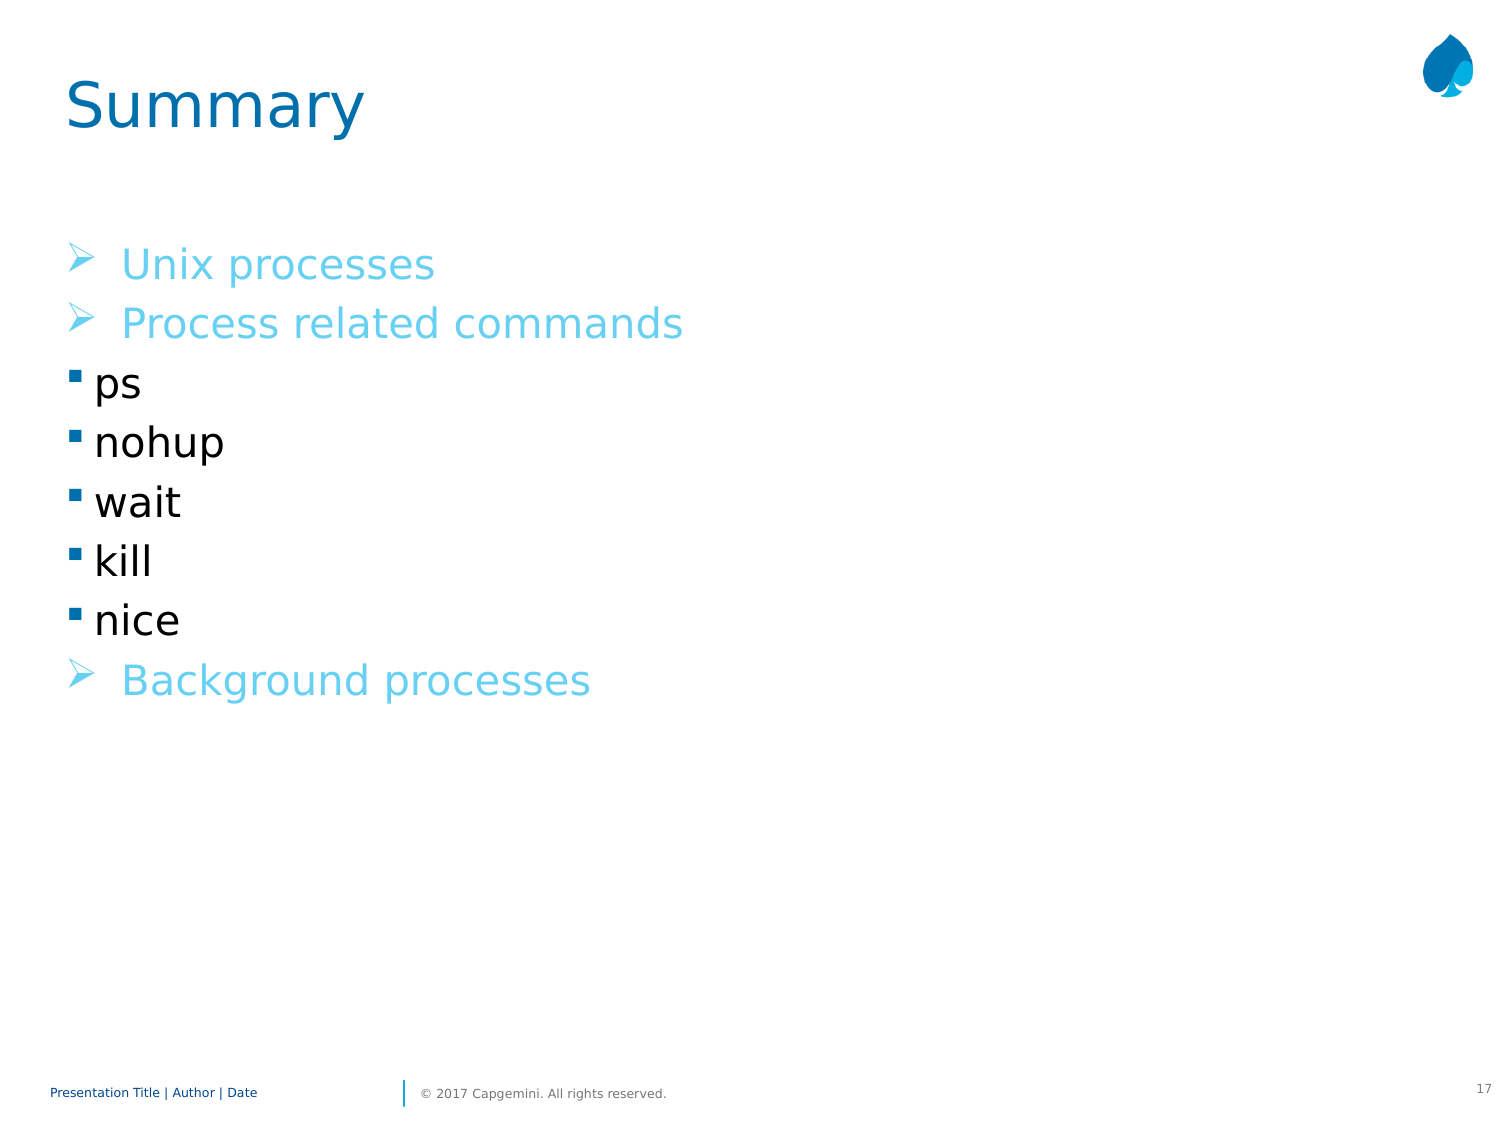

# Summary
Unix processes
Process related commands
ps
nohup
wait
kill
nice
Background processes